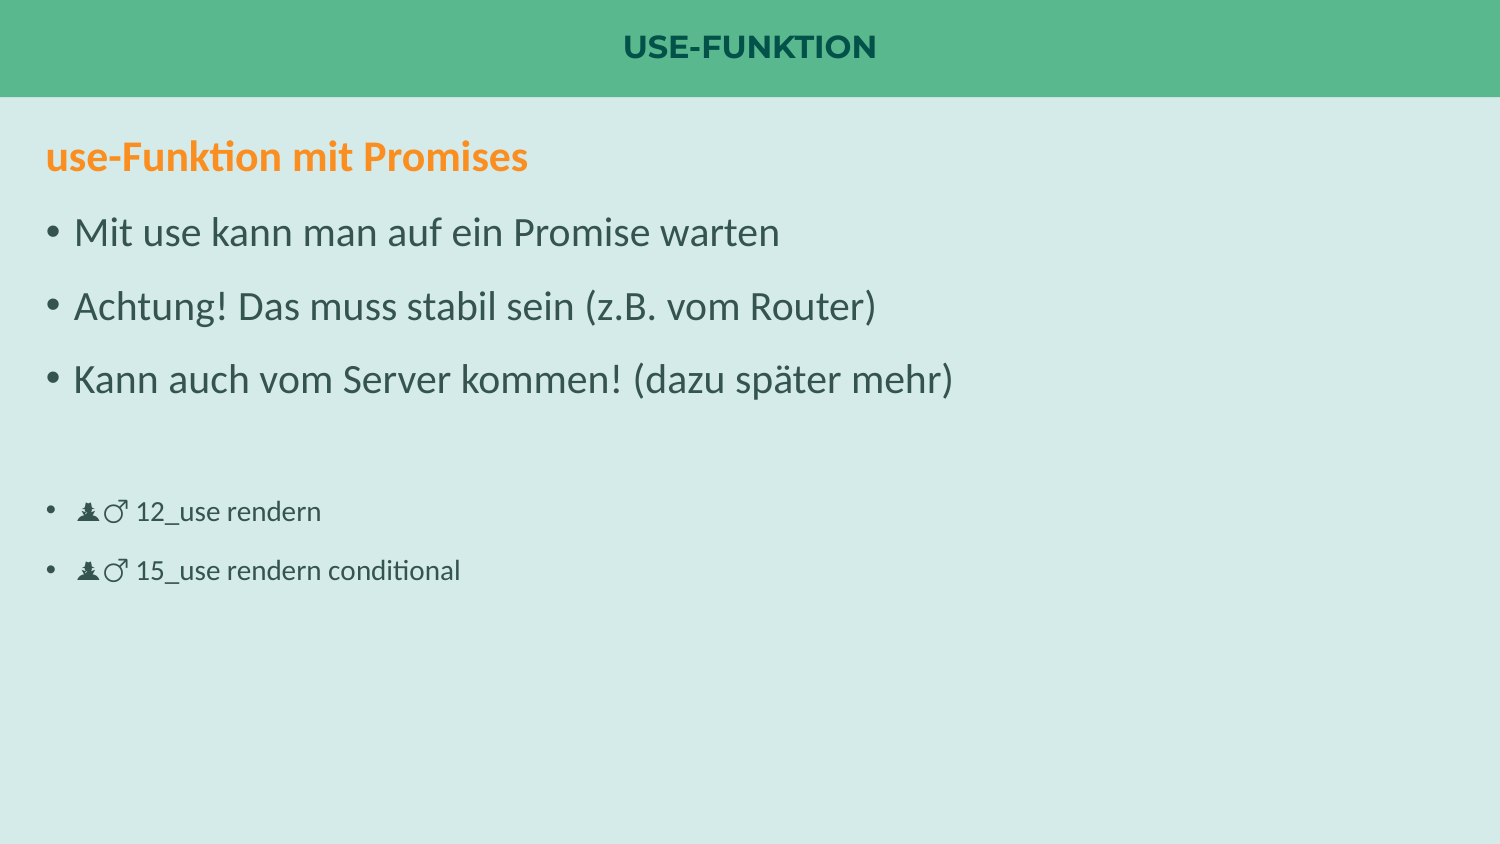

# use-Funktion
use-Funktion mit Promises
Mit use kann man auf ein Promise warten
Achtung! Das muss stabil sein (z.B. vom Router)
Kann auch vom Server kommen! (dazu später mehr)

🕵️‍♂️ 12_use rendern
🕵️‍♂️ 15_use rendern conditional